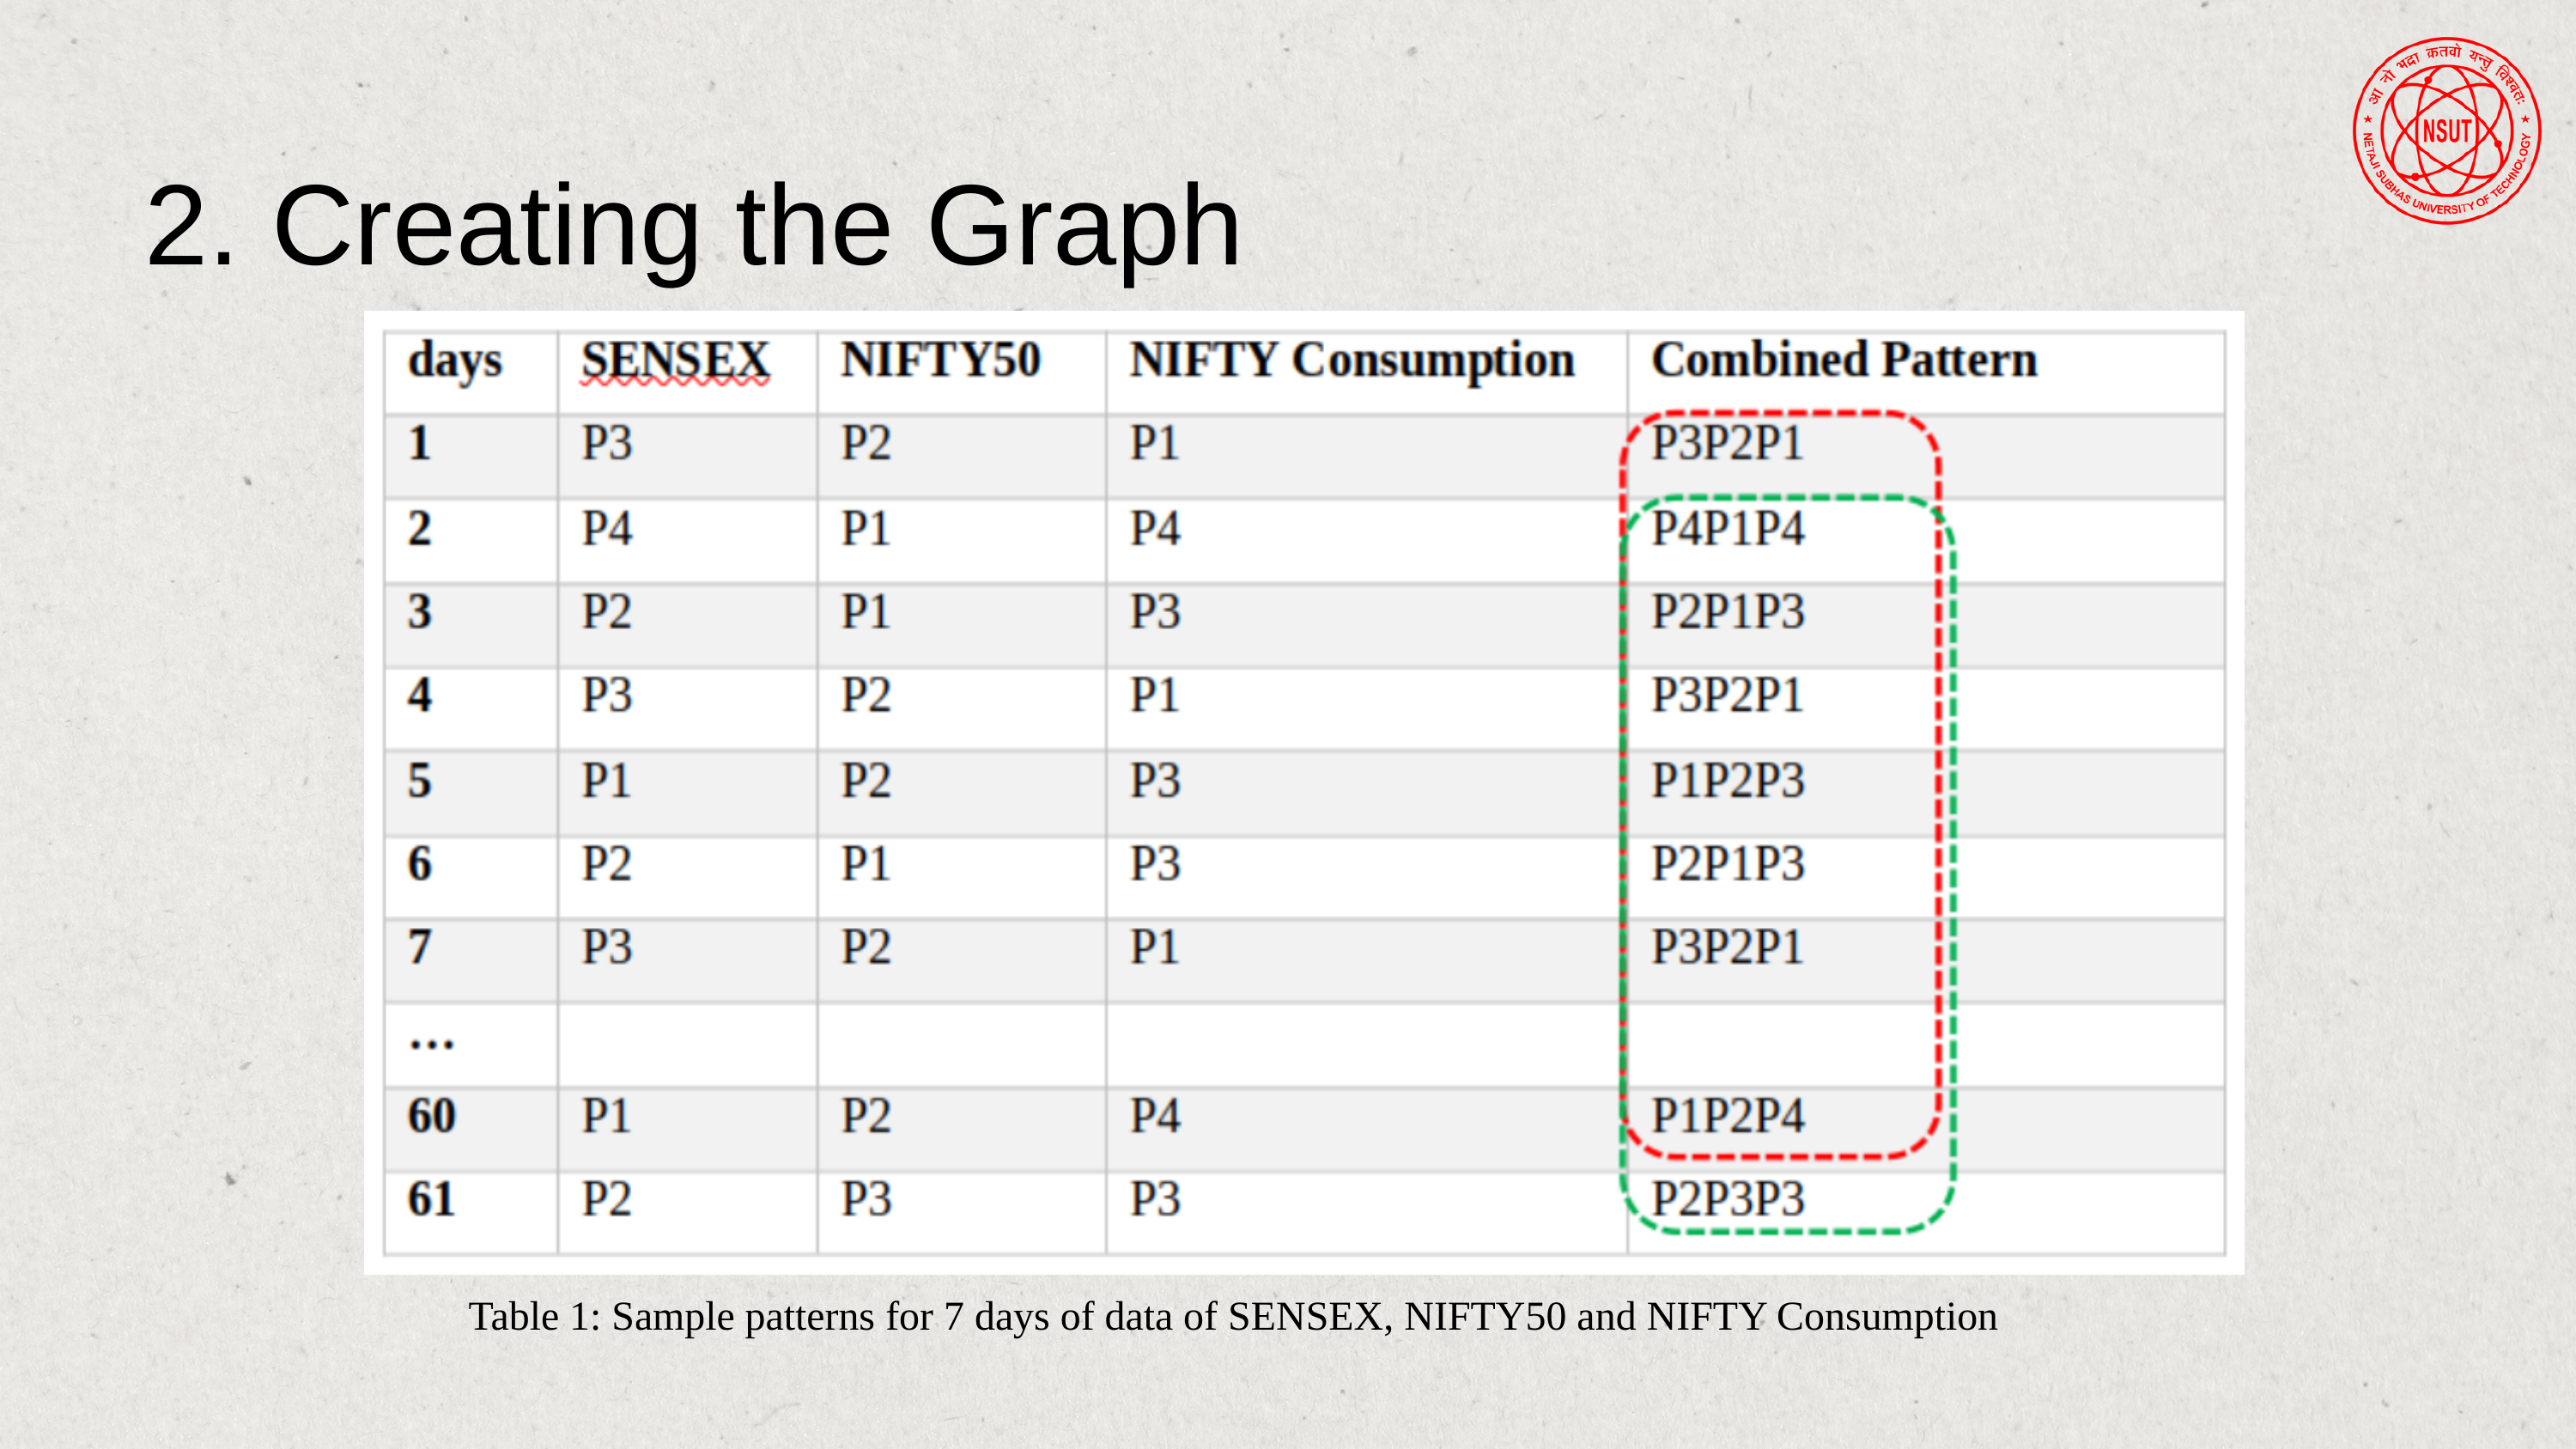

2. Creating the Graph

Table 1: Sample patterns for 7 days of data of SENSEX, NIFTY50 and NIFTY Consumption